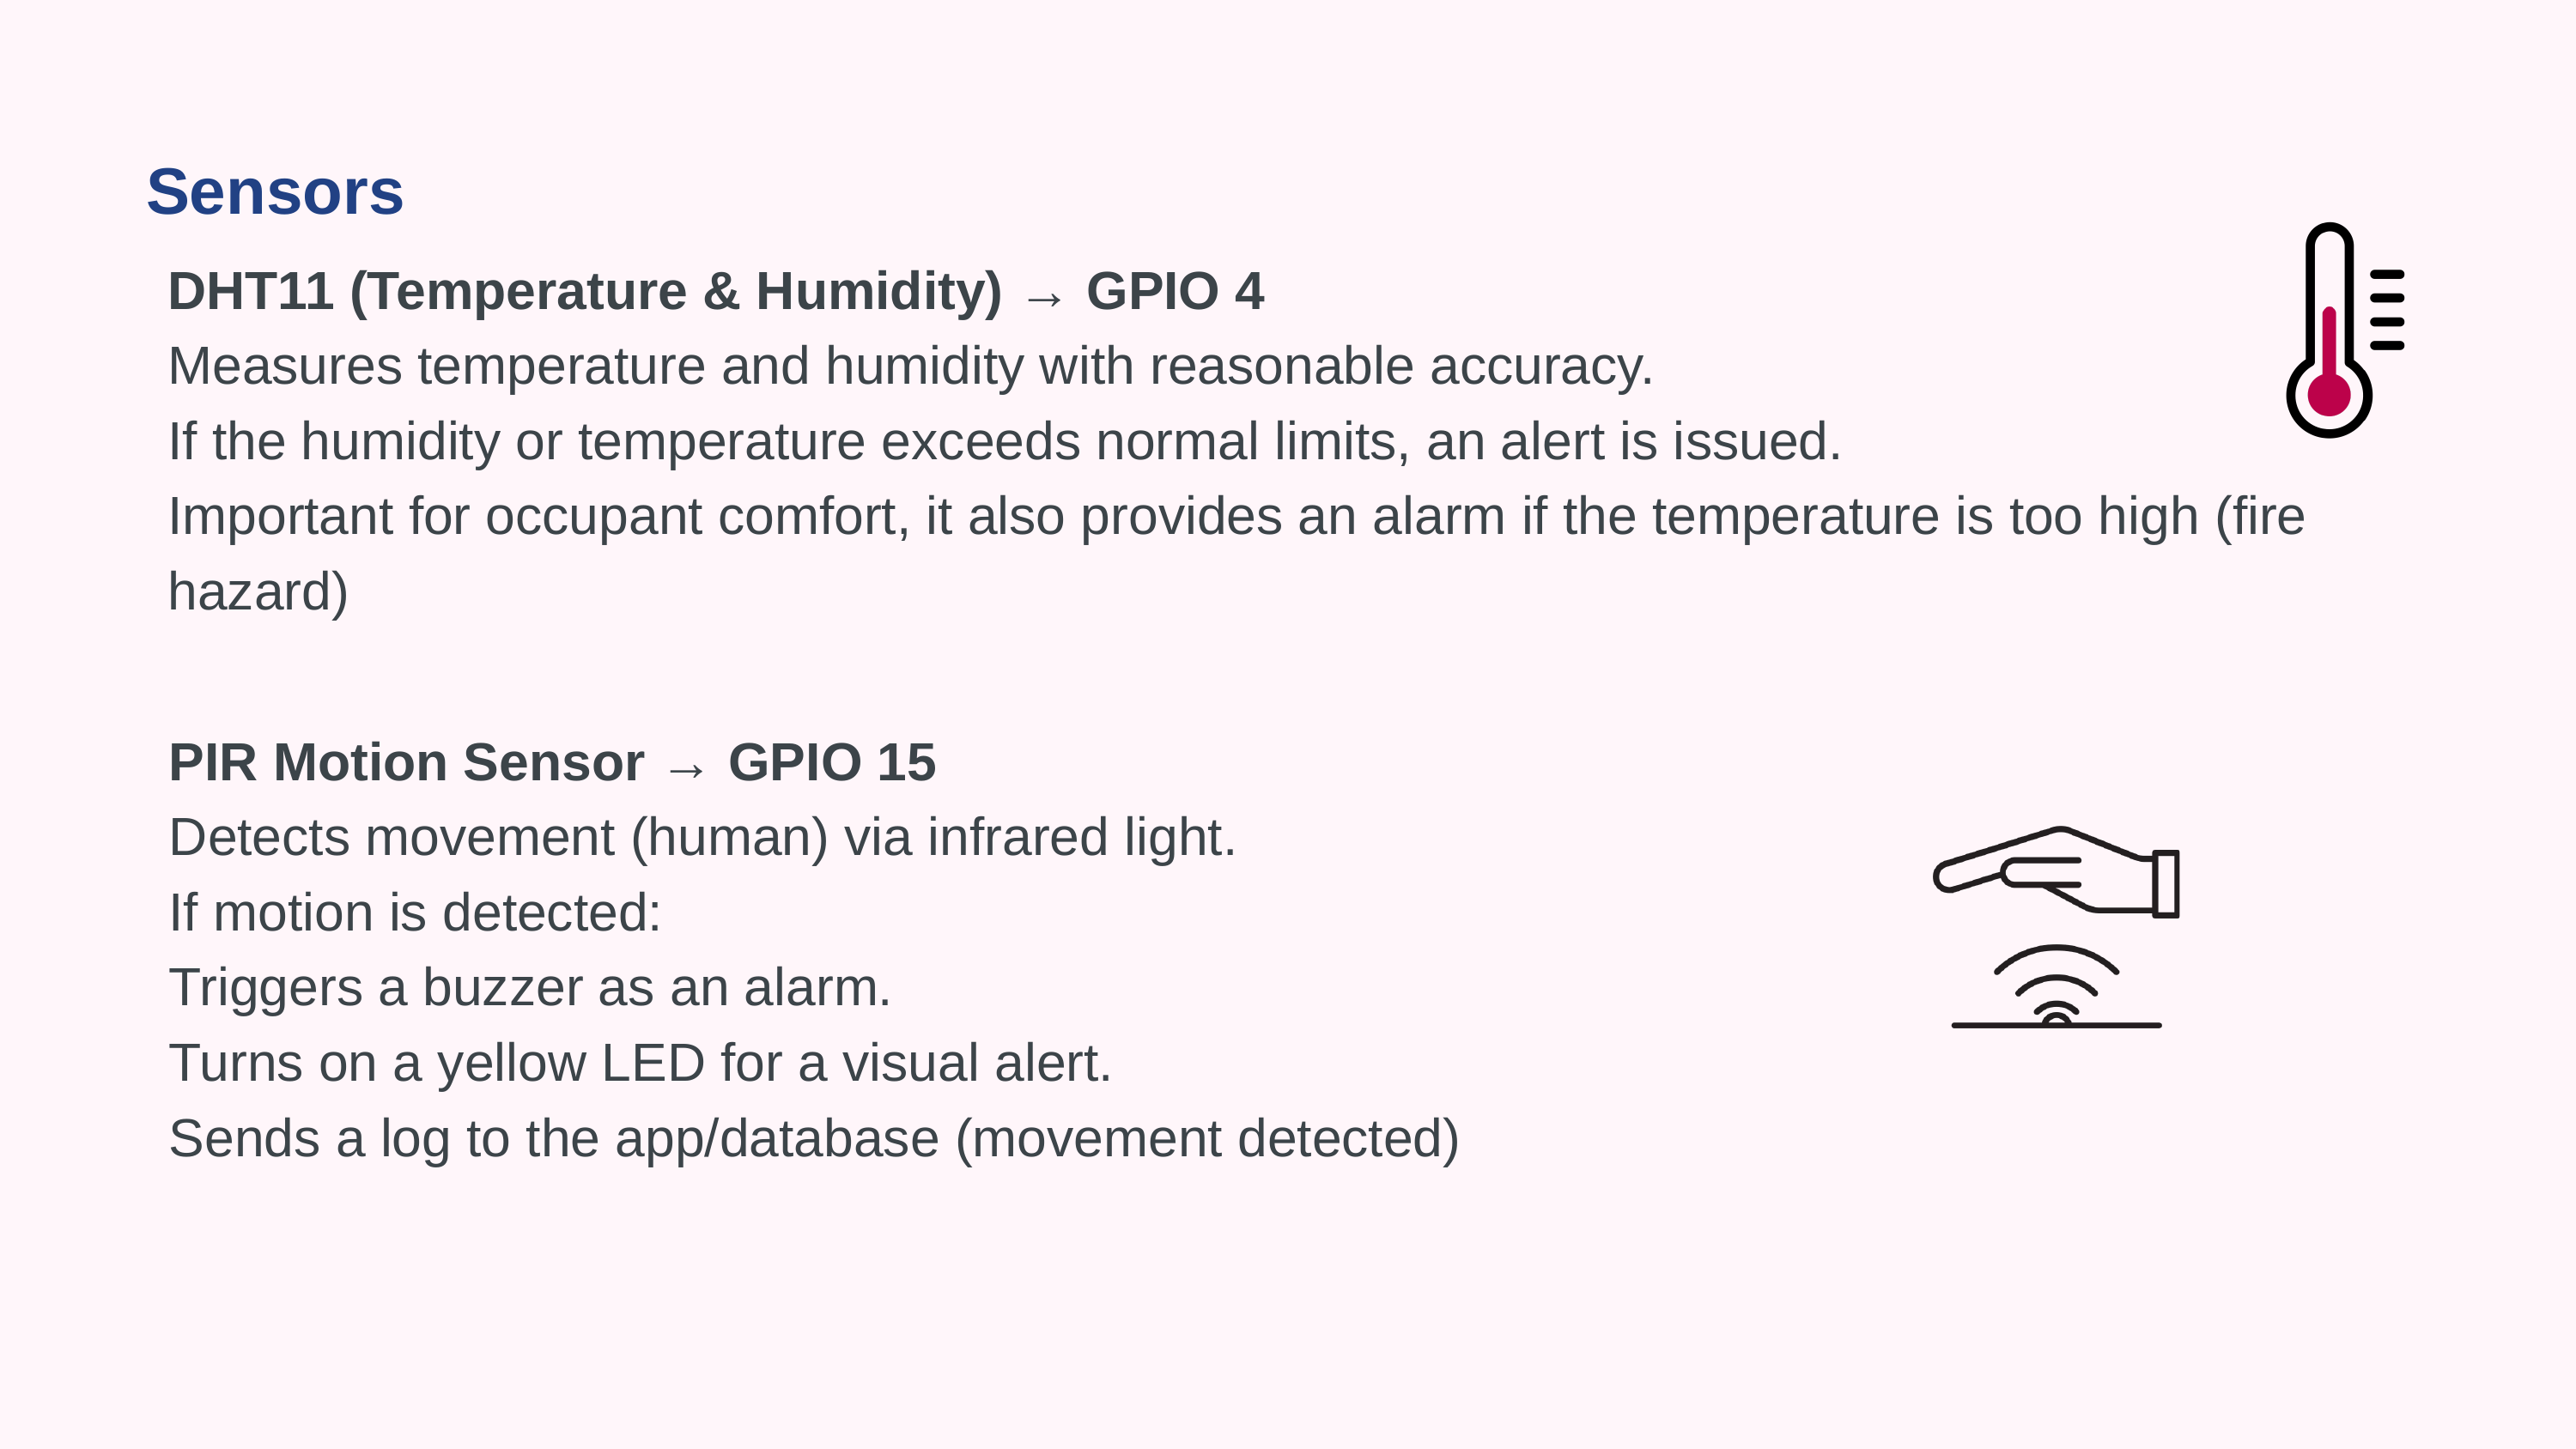

Sensors

DHT11 (Temperature & Humidity) → GPIO 4
Measures temperature and humidity with reasonable accuracy.
If the humidity or temperature exceeds normal limits, an alert is issued.
Important for occupant comfort, it also provides an alarm if the temperature is too high (fire hazard)
PIR Motion Sensor → GPIO 15
Detects movement (human) via infrared light.
If motion is detected:
Triggers a buzzer as an alarm.
Turns on a yellow LED for a visual alert.
Sends a log to the app/database (movement detected)